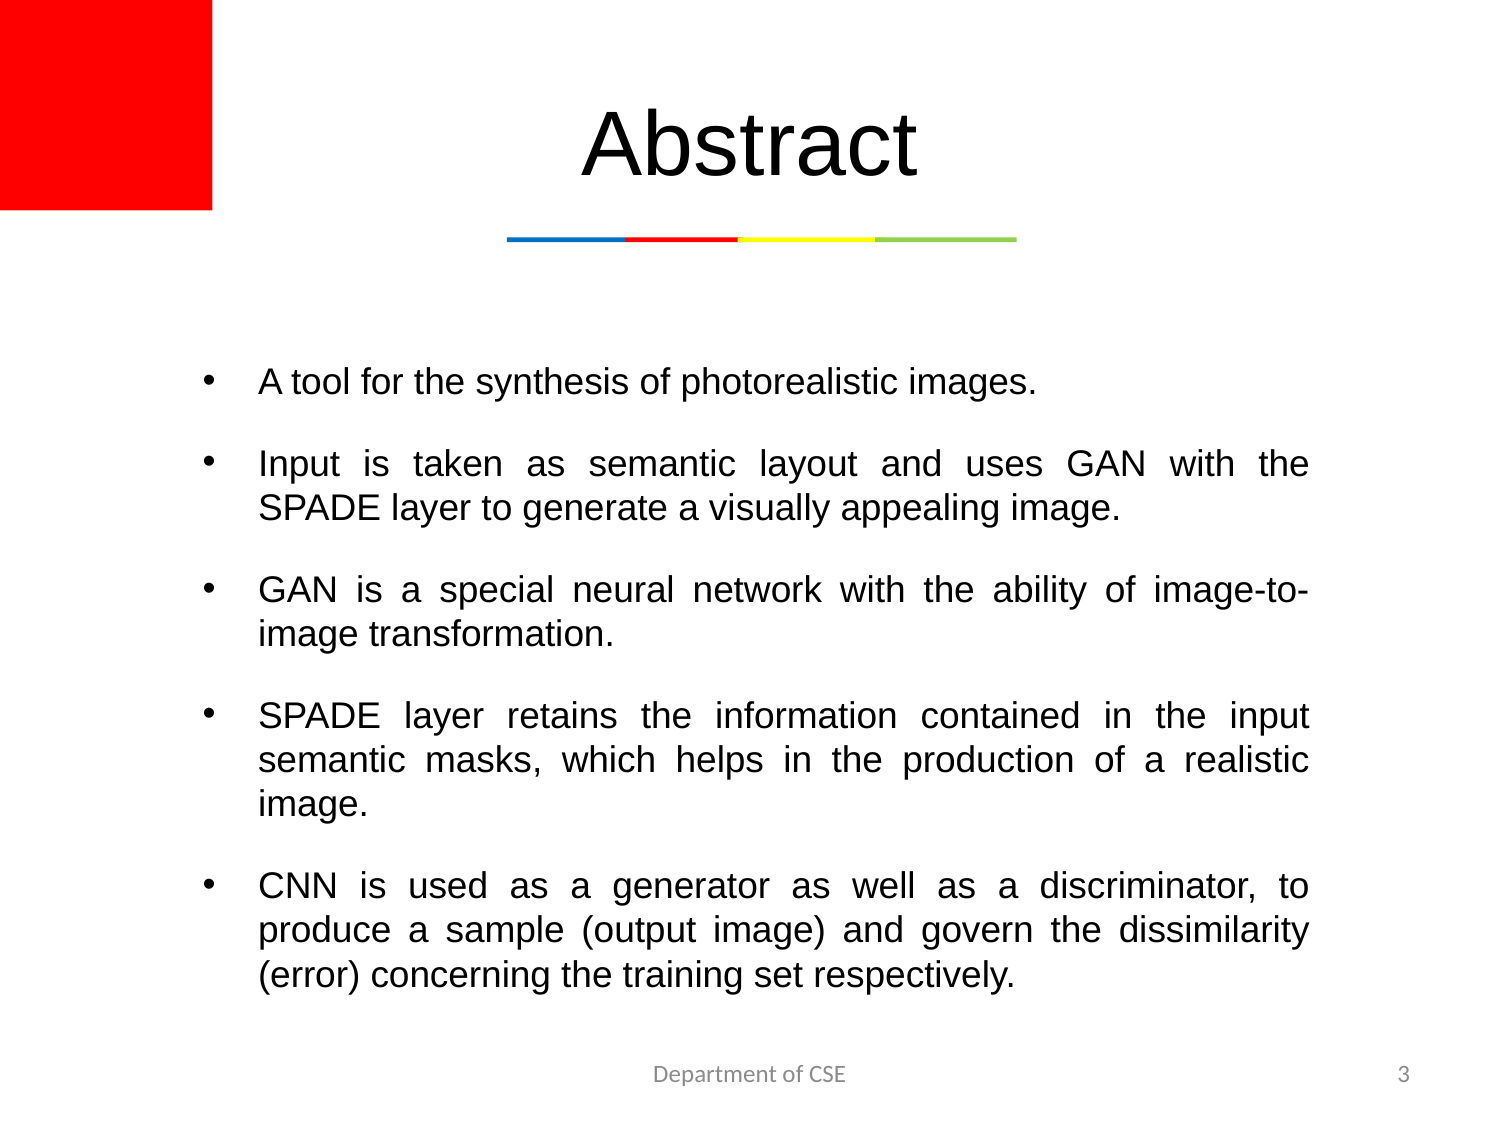

# Abstract

A tool for the synthesis of photorealistic images.
Input is taken as semantic layout and uses GAN with the SPADE layer to generate a visually appealing image.
GAN is a special neural network with the ability of image-to-image transformation.
SPADE layer retains the information contained in the input semantic masks, which helps in the production of a realistic image.
CNN is used as a generator as well as a discriminator, to produce a sample (output image) and govern the dissimilarity (error) concerning the training set respectively.
Department of CSE
3